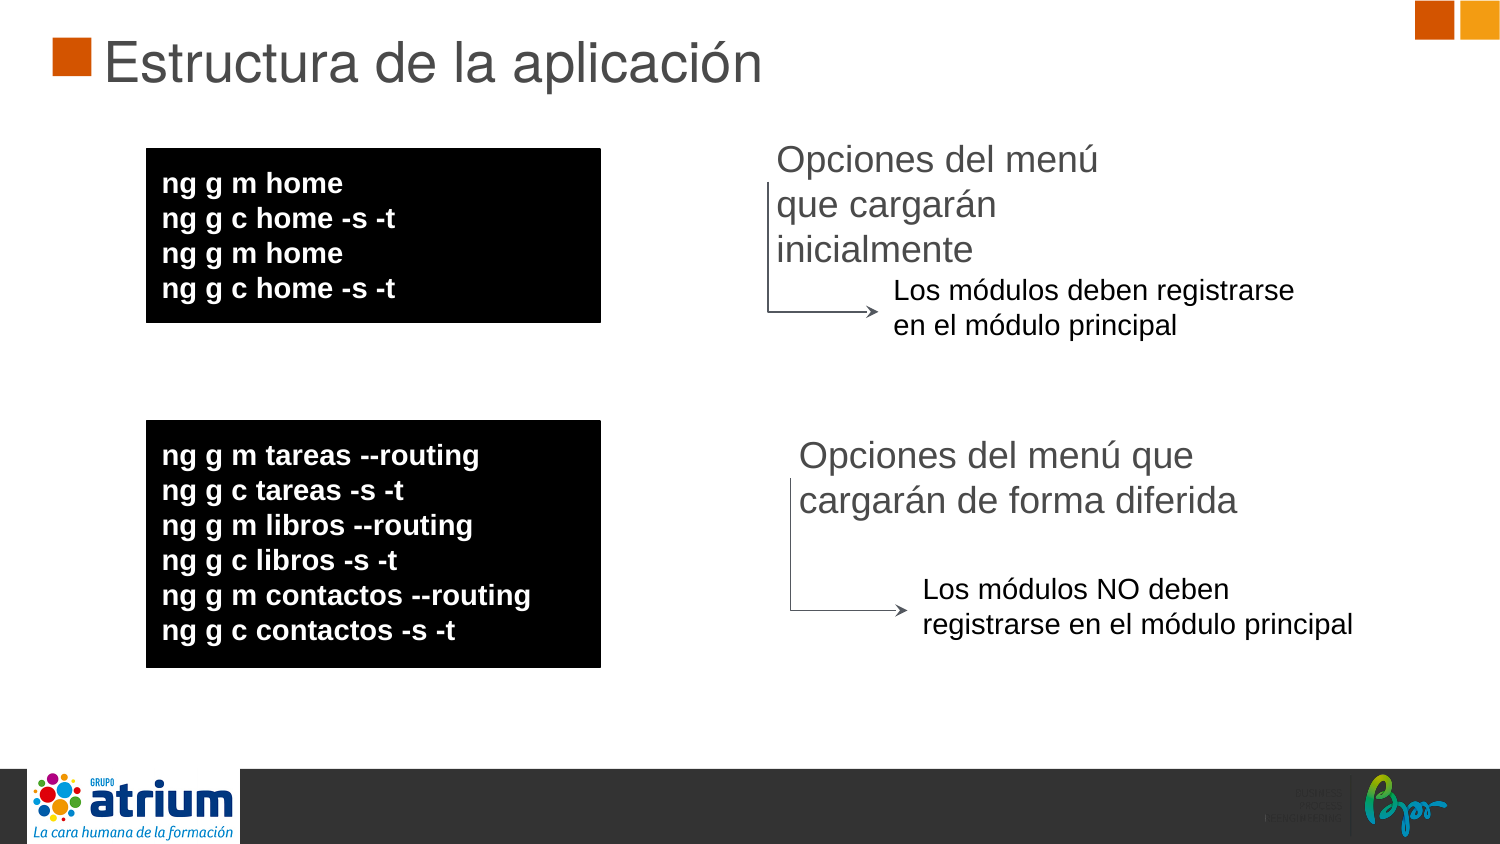

# Estructura de la aplicación
Opciones del menú que cargarán inicialmente
ng g m home
ng g c home -s -t
ng g m home
ng g c home -s -t

Los módulos deben registrarse en el módulo principal
ng g m tareas --routing
ng g c tareas -s -t
ng g m libros --routing
ng g c libros -s -t
ng g m contactos --routing
ng g c contactos -s -t
Opciones del menú que cargarán de forma diferida
Los módulos NO deben registrarse en el módulo principal